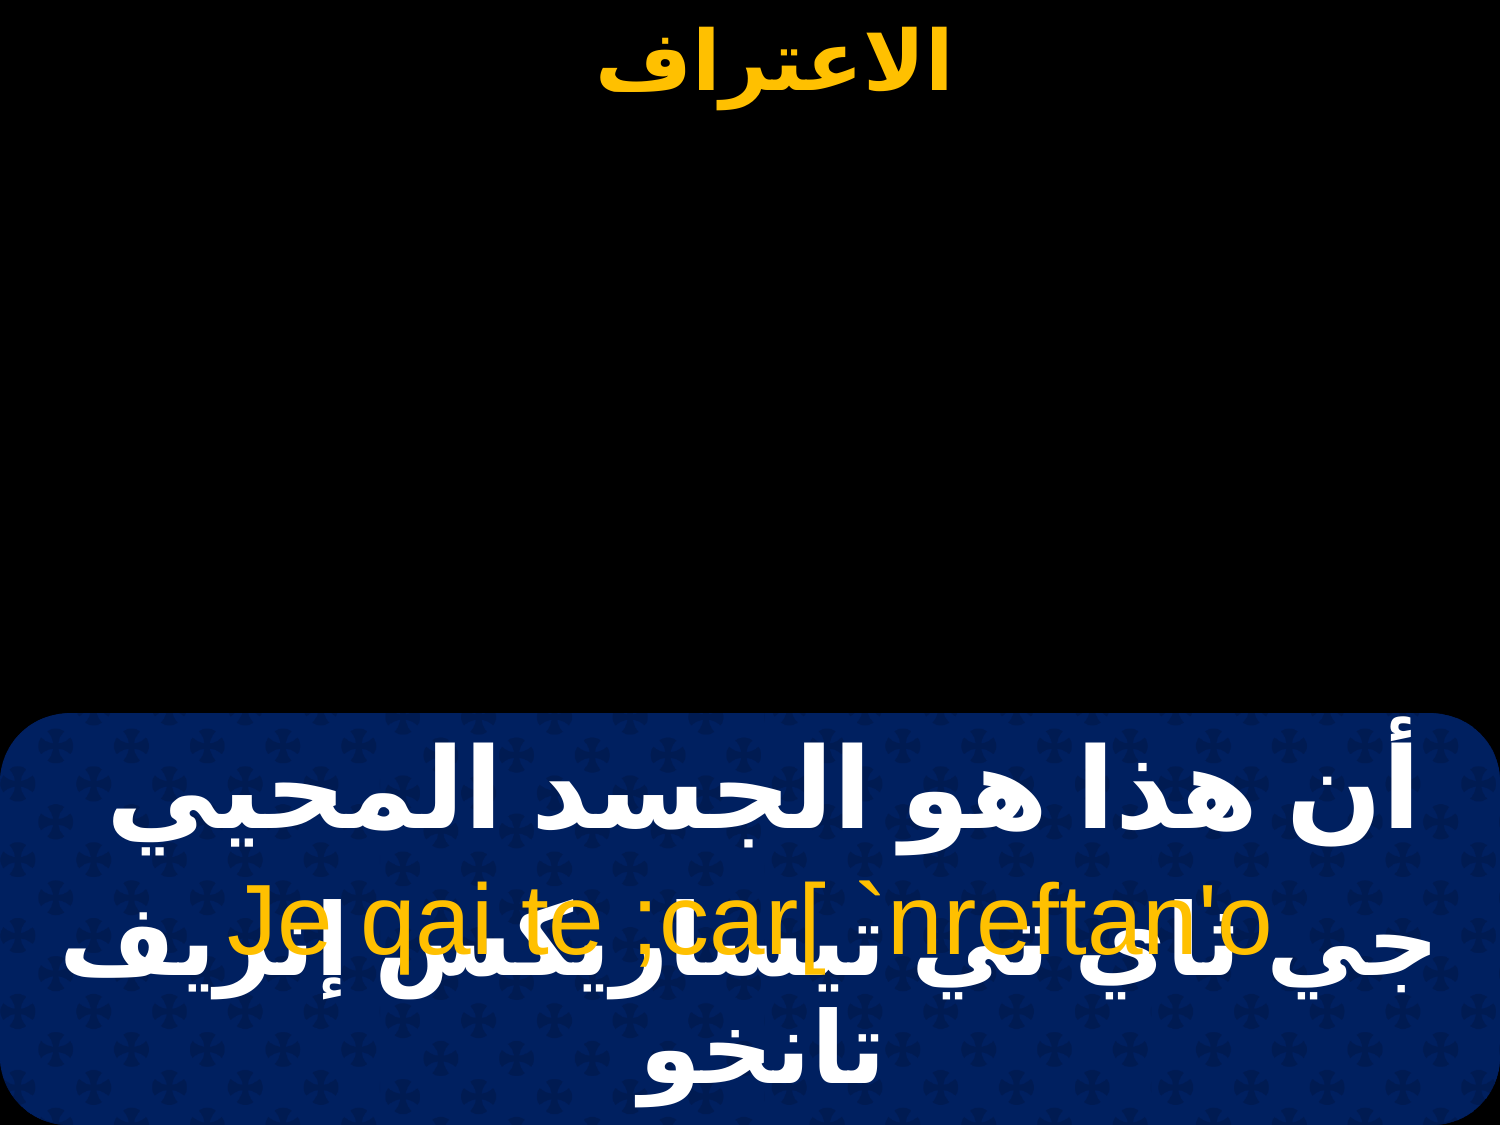

# أن هذا هو الجسد المحيي
Je qai te ;car[ `nreftan'o
جي ثاي تي تيساريكس إنريف تانخو